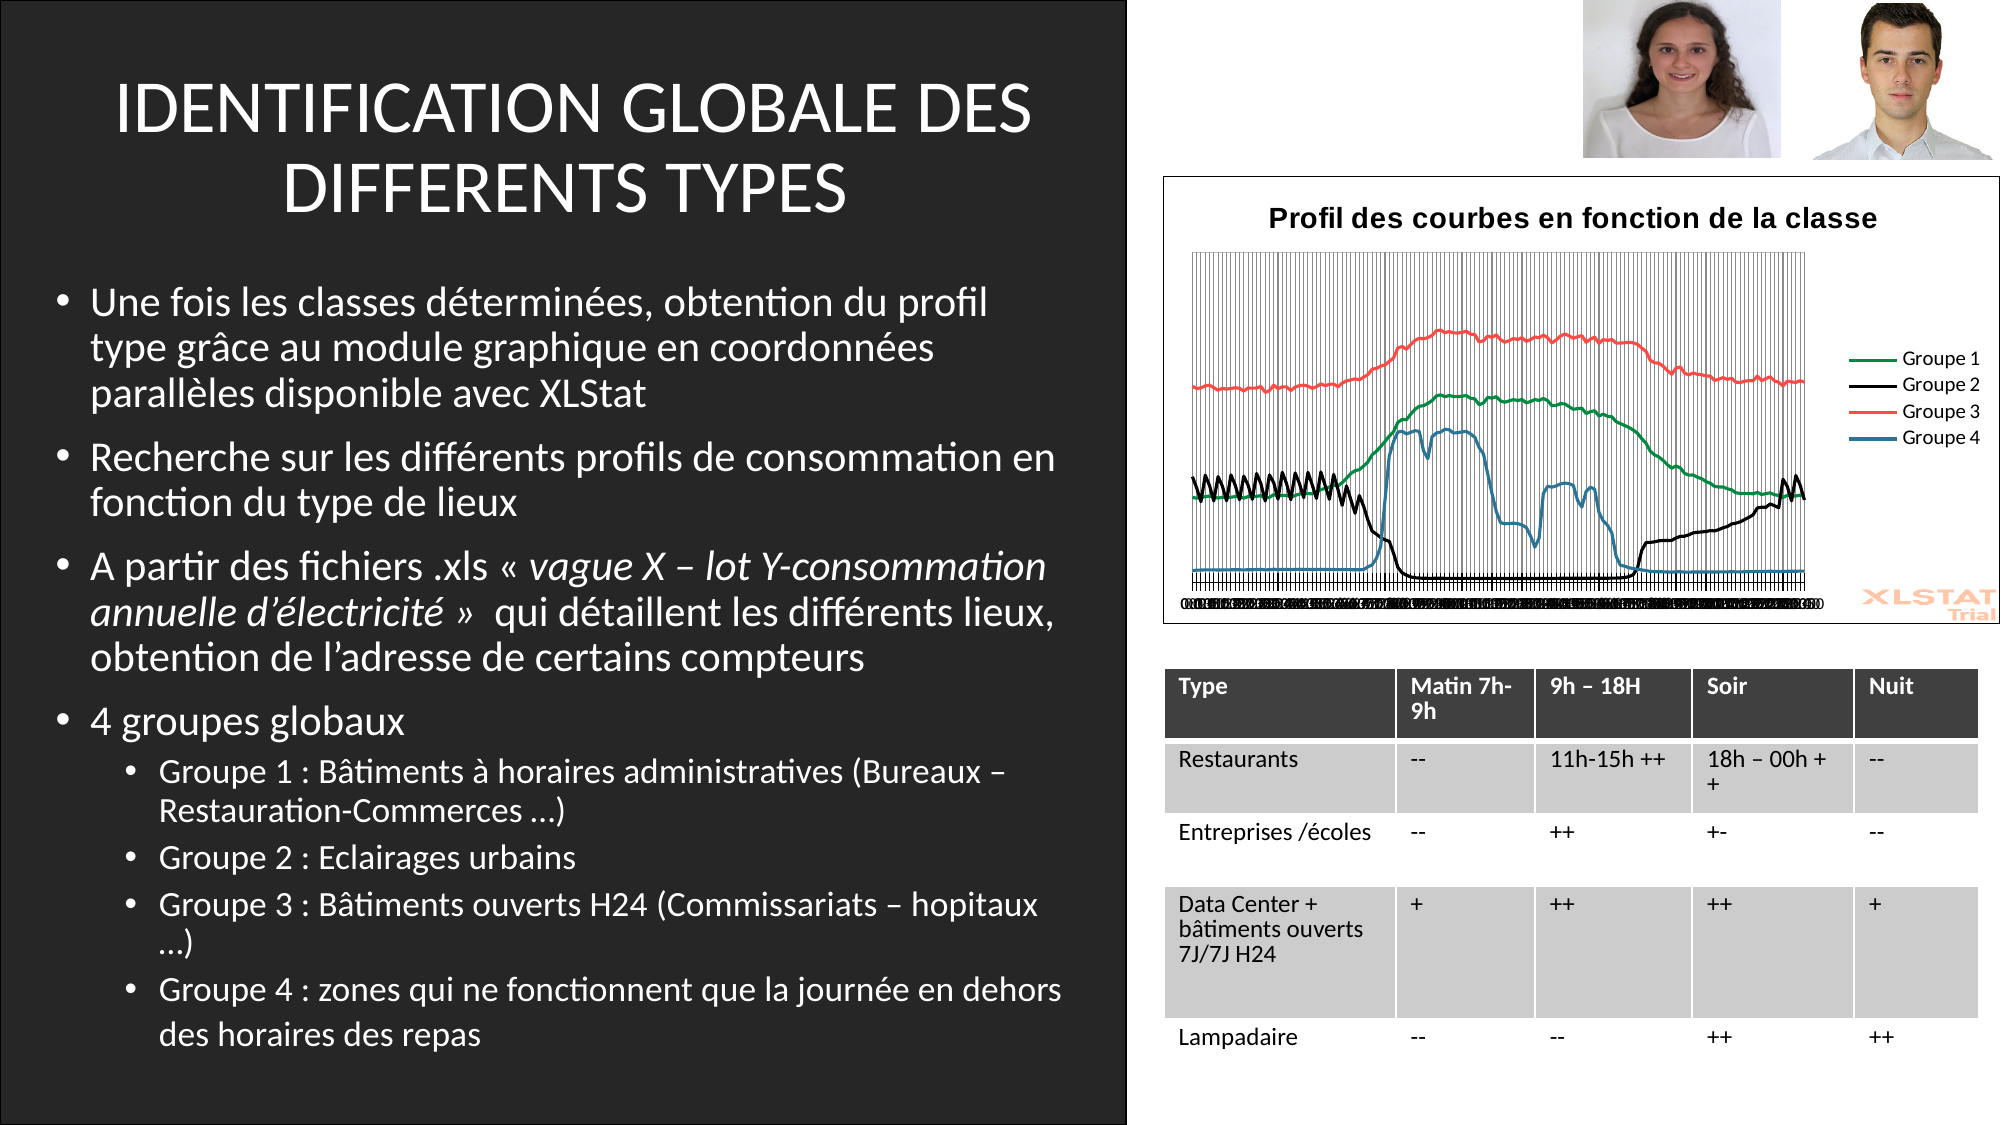

# IDENTIFICATION GLOBALE DES DIFFERENTS TYPES

### Chart: Profil des courbes en fonction de la classe

| Category |  |  |  |  |
|---|---|---|---|---|
| 0:0 | 0.02563326639037943 | 0.03193592512449217 | 0.05933469549288277 | 0.003476980044775287 |
| 0:10 | 0.02545594973020671 | 0.028518966987487453 | 0.05874017794568011 | 0.003617616175725257 |
| 0:20 | 0.025594430855458875 | 0.024370670683748045 | 0.05887934257136077 | 0.00364618359368616 |
| 0:30 | 0.025907753660275794 | 0.0323951099075246 | 0.05949938471870387 | 0.0037103071801318143 |
| 0:40 | 0.026082787059473103 | 0.029266114968254632 | 0.05972504597260181 | 0.0037109622470897106 |
| 0:50 | 0.025748671588657755 | 0.024624356111712892 | 0.05895116897695441 | 0.0037113880428727014 |
| 1:0 | 0.025461744815677735 | 0.031977714600147776 | 0.05818980847732925 | 0.0036437566502578247 |
| 1:10 | 0.025727054007646997 | 0.02906540971979455 | 0.058770701263752015 | 0.003706215891508953 |
| 1:20 | 0.02558050948827307 | 0.02462471881484956 | 0.058513072428709276 | 0.0036848720922792004 |
| 1:30 | 0.025739685118338646 | 0.03248652345090626 | 0.05872833854999864 | 0.0037167149217438196 |
| 1:40 | 0.02591068572843883 | 0.02939137614707299 | 0.05894662914409195 | 0.0037545833261927453 |
| 1:50 | 0.025853854750245448 | 0.024968929278434554 | 0.05877773130352955 | 0.0037328343660726054 |
| 2:0 | 0.02545130102398083 | 0.03210706282046777 | 0.057939655383845254 | 0.0036732375966384914 |
| 2:10 | 0.025938189497559307 | 0.02938358446108373 | 0.05885469285140731 | 0.0037492338948007034 |
| 2:20 | 0.025932262077964084 | 0.025080225259461603 | 0.05880341391995273 | 0.003754506077341485 |
| 2:30 | 0.02599398527729253 | 0.03289298634581754 | 0.05886505174898169 | 0.003782395784420362 |
| 2:40 | 0.026225585946197113 | 0.029856325423286725 | 0.05933114403811673 | 0.0038377002849312152 |
| 2:50 | 0.02539527406820197 | 0.02459119172368393 | 0.057528117774096305 | 0.0036989787850612342 |
| 3:0 | 0.02568177185728185 | 0.032503298259926185 | 0.058081431416370545 | 0.0037422728767489873 |
| 3:10 | 0.026531862571476612 | 0.030105153795723667 | 0.05971460753152966 | 0.0038986978196989316 |
| 3:20 | 0.026022263977908622 | 0.025149898344073964 | 0.0586550736249376 | 0.003786696145582022 |
| 3:30 | 0.026291971624942546 | 0.033277741346673266 | 0.05918570392314876 | 0.0038540468245579374 |
| 3:40 | 0.02627706573927832 | 0.029839550000816735 | 0.0591836383768893 | 0.003853679242676553 |
| 3:50 | 0.025757202909740033 | 0.024967316211803158 | 0.05808692258170591 | 0.0037790676956190386 |
| 4:0 | 0.026243560684882077 | 0.03307398164426296 | 0.059123542191676384 | 0.0038067514831928075 |
| 4:10 | 0.026692985057942733 | 0.029939645969230474 | 0.05957625444680398 | 0.003881550178718586 |
| 4:20 | 0.026808318121885933 | 0.025609018682245976 | 0.059726726440707714 | 0.0038623680332423357 |
| 4:30 | 0.026833859778773464 | 0.03328043522359424 | 0.05944144540106427 | 0.00383609834579515 |
| 4:40 | 0.026732411365897255 | 0.029431393508002276 | 0.058763519665365985 | 0.003807229664855709 |
| 4:50 | 0.027116692398767944 | 0.02534270765237612 | 0.05926826864168249 | 0.003815325688241283 |
| 5:0 | 0.028072303188204053 | 0.03337332870173234 | 0.06009031003600128 | 0.003883926024716898 |
| 5:10 | 0.028365031004498078 | 0.029378560664833978 | 0.05957292256438343 | 0.0038107398673979595 |
| 5:20 | 0.028831964048397 | 0.02509436426659605 | 0.05997026905042962 | 0.0038471990565873094 |
| 5:30 | 0.029285645123460696 | 0.032637232251962654 | 0.060074322832151084 | 0.0038048181398650247 |
| 5:40 | 0.029177303011339212 | 0.028099258374673978 | 0.05922815822673252 | 0.003761063191094138 |
| 5:50 | 0.030137580118100617 | 0.02327347492854326 | 0.06034409937696842 | 0.003800657082035322 |
| 6:0 | 0.031486395629998706 | 0.0291385553434185 | 0.06100329939192418 | 0.003789635420852285 |
| 6:10 | 0.03289664941143658 | 0.02509125168697928 | 0.06130228885311298 | 0.003753052151507016 |
| 6:20 | 0.033769665379389635 | 0.020855402050139003 | 0.06164557981114082 | 0.0037403204644958377 |
| 6:30 | 0.03407793335255524 | 0.026247721997486415 | 0.061340422035909566 | 0.003719423114203896 |
| 6:40 | 0.03518312011244679 | 0.02298006331430181 | 0.06214382797717799 | 0.0037888057286413436 |
| 6:50 | 0.03642495334328624 | 0.018808334030108516 | 0.06290092674199907 | 0.004618706038701362 |
| 7:0 | 0.03859633336020107 | 0.015436482609004768 | 0.06456370646840683 | 0.005221566651078805 |
| 7:10 | 0.03967233388830959 | 0.01453503919259406 | 0.06478108855320441 | 0.007230921392668748 |
| 7:20 | 0.04109784243842953 | 0.013484818114180598 | 0.06548113331027747 | 0.010825825479406755 |
| 7:30 | 0.04264610905000301 | 0.012787511852529186 | 0.06586100952978782 | 0.024921167081551728 |
| 7:40 | 0.044272765008096474 | 0.012368388562290064 | 0.06691305250290513 | 0.038227195346789984 |
| 7:50 | 0.045621759313155014 | 0.008705886425827302 | 0.06798362114954196 | 0.042617505588662924 |
| 8:0 | 0.048382935930354504 | 0.004480980026471355 | 0.07101129759298541 | 0.04549466764644566 |
| 8:10 | 0.04933741463691224 | 0.0027793502367192482 | 0.07144418070011876 | 0.04572233035856378 |
| 8:20 | 0.04921685706986369 | 0.0021088412656332313 | 0.07060157997096259 | 0.04491985887999427 |
| 8:30 | 0.05091433873591698 | 0.0015599633494598015 | 0.0720370177465964 | 0.04540369416540503 |
| 8:40 | 0.05236775378314188 | 0.0013240708054096603 | 0.07326400903167325 | 0.045893279514228134 |
| 8:50 | 0.053302652617660866 | 0.0012001915583772123 | 0.07391597018041117 | 0.045688672972394984 |
| 9:0 | 0.053498264751526615 | 0.0011535270030847292 | 0.07375200656523577 | 0.039789246860359756 |
| 9:10 | 0.05417758655632908 | 0.0011302917392508438 | 0.074153848153004 | 0.037415025190256544 |
| 9:20 | 0.055036971516435586 | 0.0011451340962582727 | 0.07481001729915411 | 0.04407394168411377 |
| 9:30 | 0.05646827095538529 | 0.00114730529963799 | 0.0762226327858098 | 0.04517804493901028 |
| 9:40 | 0.056771715634006285 | 0.0011555448344409685 | 0.07640389947274988 | 0.04549270685170949 |
| 9:50 | 0.05623838869250327 | 0.0011337845257689114 | 0.07563578413649241 | 0.04633208877294162 |
| 10:0 | 0.05657708286155188 | 0.0011266539769911811 | 0.07597633650673435 | 0.04616629724720708 |
| 10:10 | 0.05628780957404725 | 0.0011246526573993605 | 0.07559117360077316 | 0.04519590607013371 |
| 10:20 | 0.05623400618087333 | 0.0011173761371113876 | 0.07553946531663115 | 0.045292199502483935 |
| 10:30 | 0.0564005389428935 | 0.0011194475920793235 | 0.07574647698343887 | 0.045538551658490155 |
| 10:40 | 0.05655990079567744 | 0.0011232760107486406 | 0.07604468875601372 | 0.04566328255319253 |
| 10:50 | 0.05573569774303245 | 0.001124303595743076 | 0.07519307088590543 | 0.044923156380450524 |
| 11:0 | 0.055533594389993536 | 0.0011239434750129138 | 0.07502086658514877 | 0.04388396670815943 |
| 11:10 | 0.05377678236398295 | 0.0010920566417212056 | 0.0728186229227847 | 0.04075571244211645 |
| 11:20 | 0.054303779502530014 | 0.0010947591795584832 | 0.07318852850446123 | 0.03883873911646414 |
| 11:30 | 0.05600242661203613 | 0.0011143261937545407 | 0.07461953845398646 | 0.032814379741146094 |
| 11:40 | 0.055797284967331266 | 0.0011121974152492424 | 0.07418509410436239 | 0.026833040319227317 |
| 11:50 | 0.0562218205885534 | 0.0011268059460024548 | 0.07498645519395439 | 0.021410346056563306 |
| 12:0 | 0.054906254529788125 | 0.0011112796847960581 | 0.07348894195755579 | 0.017997636944845134 |
| 12:10 | 0.054531238682605565 | 0.0011033064913748155 | 0.07274273418584411 | 0.017681608532718364 |
| 12:20 | 0.05494369098310759 | 0.0011019075278758937 | 0.07323006620865857 | 0.017760603658915183 |
| 12:30 | 0.05533252389507838 | 0.0011028382364016026 | 0.07388863220411834 | 0.01786358893718445 |
| 12:40 | 0.055045734343262015 | 0.0011055394595117789 | 0.07356278222987363 | 0.017721421966404093 |
| 12:50 | 0.0553702404629332 | 0.0010998266532932935 | 0.07411131626177475 | 0.017322303393318316 |
| 13:0 | 0.05434814924033052 | 0.0010848498560904415 | 0.07300356353259722 | 0.016538214277797073 |
| 13:10 | 0.05475058862111804 | 0.0011050492124411893 | 0.07355322456184668 | 0.014014676928584211 |
| 13:20 | 0.05534632438949516 | 0.001107189209647623 | 0.07432784042063574 | 0.010585188734654659 |
| 13:30 | 0.05507523686042364 | 0.001107686182088521 | 0.07408689166149089 | 0.013290562452130332 |
| 13:40 | 0.05568049620694564 | 0.0011260862628297366 | 0.07487751474802933 | 0.026891997512088036 |
| 13:50 | 0.055021577997600435 | 0.0011384490863197104 | 0.07407486888675066 | 0.029034965105035594 |
| 14:0 | 0.053476256813532325 | 0.0011179693179106244 | 0.07254983334003147 | 0.02877384385924004 |
| 14:10 | 0.05358904941379664 | 0.0011141689808772117 | 0.0734098367454582 | 0.029166107023644295 |
| 14:20 | 0.05408115681836623 | 0.001159091243613454 | 0.07462609704529836 | 0.029757958758382698 |
| 14:30 | 0.05401530288905158 | 0.0011501326827116029 | 0.0752247178249028 | 0.030023843791498746 |
| 14:40 | 0.05319646281900772 | 0.0011393445800657674 | 0.07469511941906617 | 0.029840921026220192 |
| 14:50 | 0.052396853644771174 | 0.0011561918692918557 | 0.07394431560114598 | 0.029313357355079336 |
| 15:0 | 0.05259573119934489 | 0.001148970636388928 | 0.07441152529620092 | 0.024741048932205963 |
| 15:10 | 0.05275045696040388 | 0.0011530617860950182 | 0.07476204041066194 | 0.022756357315640543 |
| 15:20 | 0.05109348402122352 | 0.001146498524129825 | 0.07274005142125799 | 0.027444848313782955 |
| 15:30 | 0.051658546936667986 | 0.0011590699363632506 | 0.07366669443105298 | 0.028766670228409476 |
| 15:40 | 0.051945342323369316 | 0.00118910797283044 | 0.07427449981548154 | 0.02816300202506142 |
| 15:50 | 0.05035521820064761 | 0.0011502311365637814 | 0.07239211021563437 | 0.021142489665595694 |
| 16:0 | 0.05089748783980696 | 0.0011649748658284016 | 0.07352829219064148 | 0.018572799608462413 |
| 16:10 | 0.050268639572299836 | 0.0011717127499988726 | 0.07328276283159652 | 0.017190826940513666 |
| 16:20 | 0.05011938094541471 | 0.0011948026293605901 | 0.07360221619199095 | 0.01494027661761253 |
| 16:30 | 0.04864522717337962 | 0.0012005949994311716 | 0.07248671446148058 | 0.007862894054496656 |
| 16:40 | 0.04805629261796073 | 0.0012443969648492012 | 0.07247451760877667 | 0.005077644689958047 |
| 16:50 | 0.04747736919343574 | 0.0013930834123482062 | 0.07257265719039241 | 0.004817047518457934 |
| 17:0 | 0.04688757915717276 | 0.0016642137080472962 | 0.07271471778065507 | 0.004354559254205063 |
| 17:10 | 0.046127052703740845 | 0.00222569344576642 | 0.07256750280781764 | 0.004091196289133725 |
| 17:20 | 0.045109775271873084 | 0.00429483089725971 | 0.07211505711294214 | 0.003919630110574533 |
| 17:30 | 0.04350693275594763 | 0.009588895906601036 | 0.07098285692859477 | 0.0037015819967208307 |
| 17:40 | 0.04206657604011102 | 0.011993370458714951 | 0.06994718888553156 | 0.003484001100210874 |
| 17:50 | 0.039710591535543606 | 0.012038785635517552 | 0.06725095847569562 | 0.003234064264403539 |
| 18:0 | 0.0385323583902996 | 0.012199241968284386 | 0.06649963137417086 | 0.00314453939327625 |
| 18:10 | 0.03794080408871362 | 0.012503953341606866 | 0.06639189018310973 | 0.0031355547665559355 |
| 18:20 | 0.03686852996062748 | 0.01259583321869074 | 0.06546811260825086 | 0.0030987175055490045 |
| 18:30 | 0.035588242130992216 | 0.012599961565293234 | 0.06416385402683403 | 0.0030479192341059036 |
| 18:40 | 0.03452842683113505 | 0.012645313441895678 | 0.06302773923394923 | 0.003011914464665732 |
| 18:50 | 0.03521405828229876 | 0.013372117382996686 | 0.0648770736943689 | 0.0031033120668969 |
| 19:0 | 0.03461763177079164 | 0.013845900981844834 | 0.06523573343311988 | 0.0031334796765020365 |
| 19:10 | 0.032982737972520444 | 0.013922958394982088 | 0.06340720363945701 | 0.0030251802388715577 |
| 19:20 | 0.03241851779266159 | 0.014320818727977053 | 0.06279981107272584 | 0.0030189269074320543 |
| 19:30 | 0.032462852249319045 | 0.014919676677594005 | 0.06342844584573432 | 0.0030608684732687727 |
| 19:40 | 0.031789050577992535 | 0.01509798696701236 | 0.0630171787883068 | 0.0030462132021717237 |
| 19:50 | 0.031333964818964055 | 0.015185282656894252 | 0.0628706365979647 | 0.003050985624298559 |
| 20:0 | 0.030466175194553483 | 0.015339388672105311 | 0.06253571726091407 | 0.0030567477006923603 |
| 20:10 | 0.029990567109550996 | 0.015609619688426501 | 0.06247267846440428 | 0.0030960452303537504 |
| 20:20 | 0.029026731447700585 | 0.015510068416634746 | 0.06115226545130169 | 0.0030284315192288733 |
| 20:30 | 0.028810896832917907 | 0.015900414213739774 | 0.06152224007108774 | 0.00308379499431857 |
| 20:40 | 0.0288286284675862 | 0.016455718182239898 | 0.06201022405153455 | 0.003103424320476912 |
| 20:50 | 0.02830465366706365 | 0.01685129688913803 | 0.06148323496344832 | 0.0030895259822926223 |
| 21:0 | 0.027960677114825774 | 0.017615125356537597 | 0.061802928979576566 | 0.0031430731278590442 |
| 21:10 | 0.02708992806653012 | 0.017862658024919792 | 0.060632245018050326 | 0.0030960704238918923 |
| 21:20 | 0.026871439428500257 | 0.018255787291113507 | 0.06049324784061735 | 0.0030905411329501986 |
| 21:30 | 0.026878109868372295 | 0.01892823451620613 | 0.0609267981775334 | 0.003131924937649023 |
| 21:40 | 0.026868715413206273 | 0.019595277258003686 | 0.06107609278372078 | 0.0031500547623780507 |
| 21:50 | 0.026752852037774034 | 0.020381473379746832 | 0.06103869857480148 | 0.0031748910139323748 |
| 22:0 | 0.027196649301640126 | 0.022459471048336652 | 0.06248793143612814 | 0.003218934487977056 |
| 22:10 | 0.02653736118015406 | 0.02270088513967498 | 0.06108632138938945 | 0.003176486844960584 |
| 22:20 | 0.02682822468293545 | 0.022666247273798797 | 0.061712883190653746 | 0.0032344826989769 |
| 22:30 | 0.0270542216158829 | 0.02369569235322257 | 0.062239231679455595 | 0.0032798291759817974 |
| 22:40 | 0.02649127932982827 | 0.023165358103296358 | 0.061020622052733876 | 0.0032464037968713247 |
| 22:50 | 0.026263217593244077 | 0.02251325679732148 | 0.06058249391112405 | 0.00321478108475038 |
| 23:0 | 0.025671347999225682 | 0.031162766086472914 | 0.05949835180840634 | 0.0032040906290934238 |
| 23:10 | 0.026310525332756764 | 0.028996589443797988 | 0.06092746656607652 | 0.003269850098230065 |
| 23:20 | 0.026159081039098905 | 0.024618748843313287 | 0.0607312824874134 | 0.0032924737834907096 |
| 23:30 | 0.02610157903379462 | 0.032326048370815735 | 0.06055224592016347 | 0.0032647953261877435 |
| 23:40 | 0.026359279372679848 | 0.029404592517451367 | 0.061071960102176984 | 0.003332446293787497 |
| 23:50 | 0.026178849793399975 | 0.024881420255236972 | 0.06063894236291736 | 0.0033093920365402634 |
Une fois les classes déterminées, obtention du profil type grâce au module graphique en coordonnées parallèles disponible avec XLStat
Recherche sur les différents profils de consommation en fonction du type de lieux
A partir des fichiers .xls « vague X – lot Y-consommation annuelle d’électricité »  qui détaillent les différents lieux, obtention de l’adresse de certains compteurs
4 groupes globaux
Groupe 1 : Bâtiments à horaires administratives (Bureaux – Restauration-Commerces …)
Groupe 2 : Eclairages urbains
Groupe 3 : Bâtiments ouverts H24 (Commissariats – hopitaux …)
Groupe 4 : zones qui ne fonctionnent que la journée en dehors des horaires des repas
| Type | Matin 7h-9h | 9h – 18H | Soir | Nuit |
| --- | --- | --- | --- | --- |
| Restaurants | -- | 11h-15h ++ | 18h – 00h ++ | -- |
| Entreprises /écoles | -- | ++ | +- | -- |
| Data Center + bâtiments ouverts 7J/7J H24 | + | ++ | ++ | + |
| Lampadaire | -- | -- | ++ | ++ |